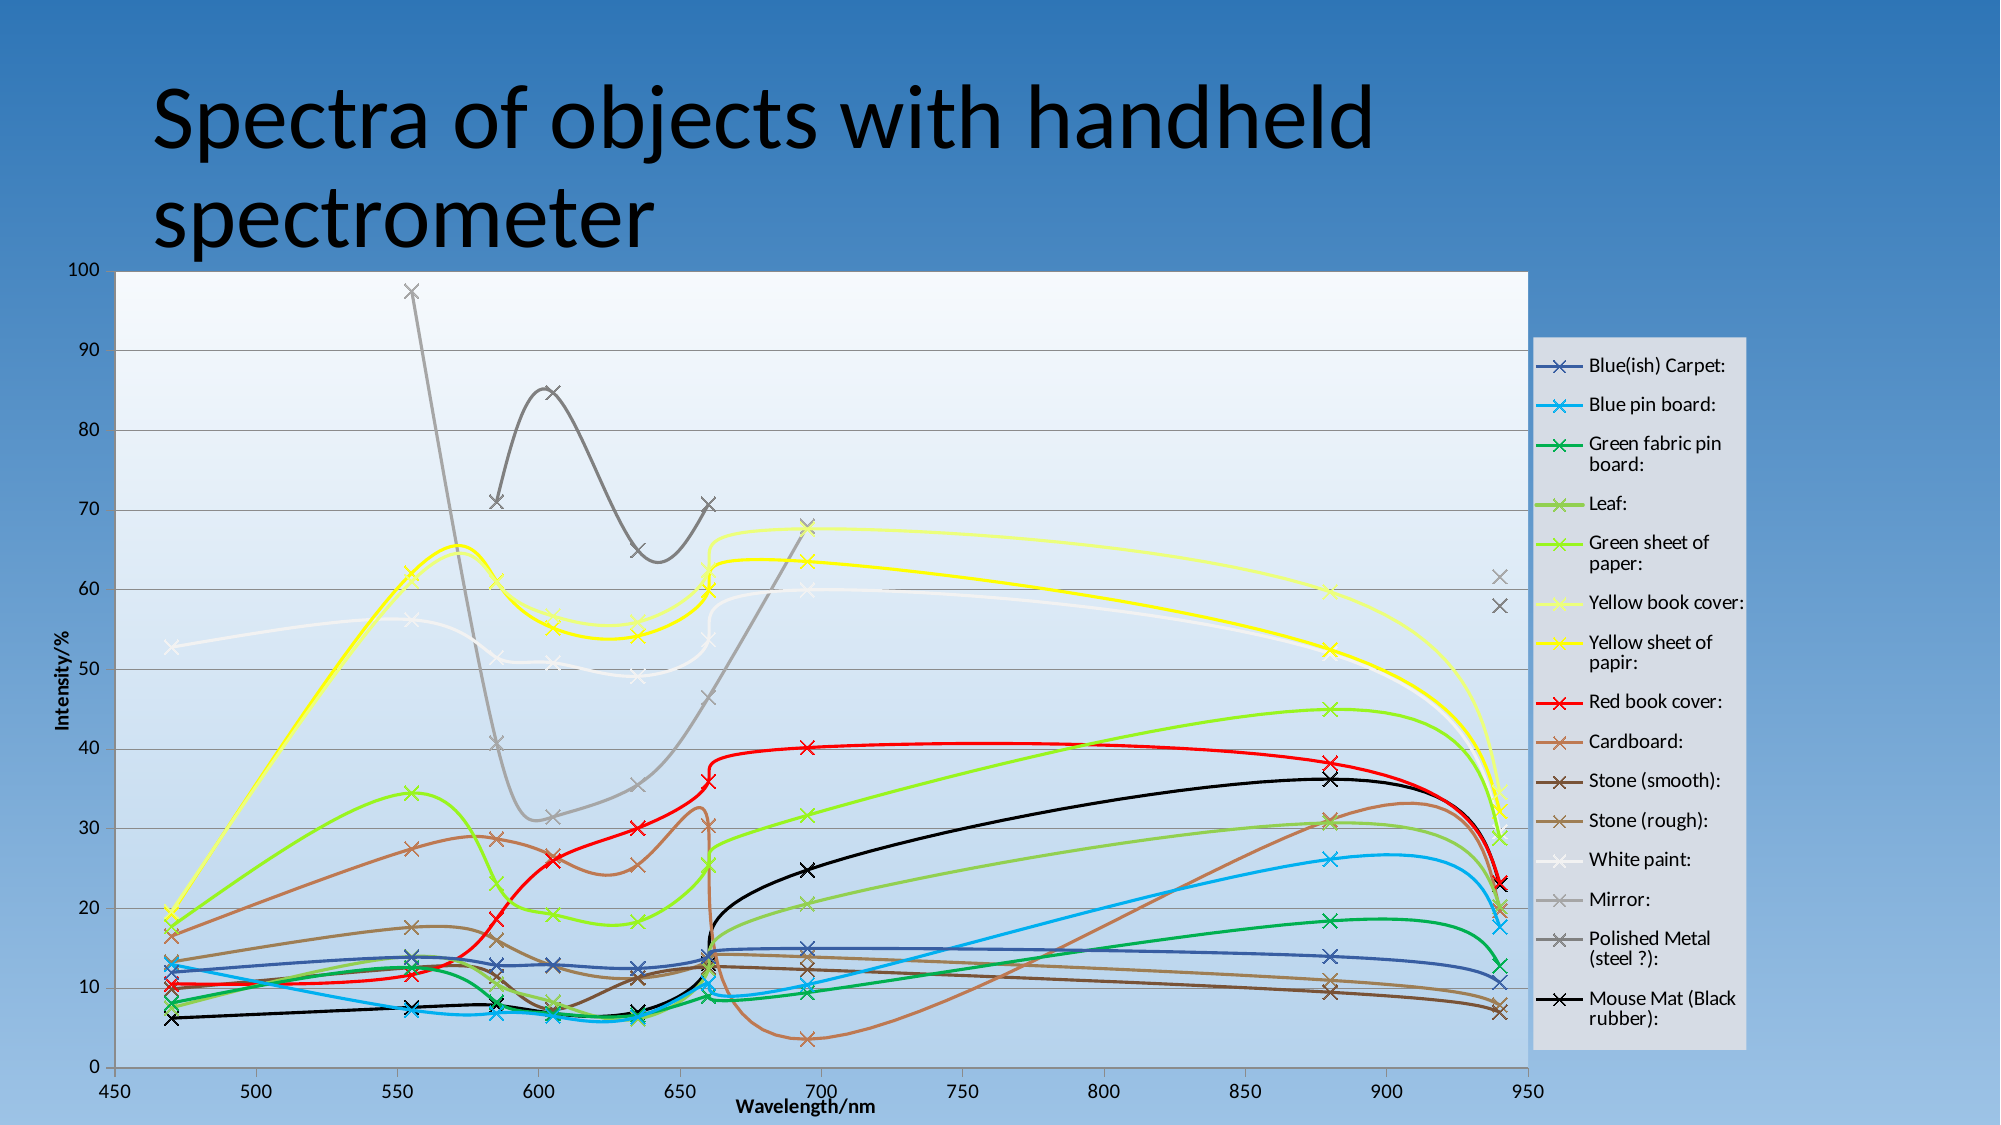

# Spectra of objects with handheld spectrometer

### Chart

| Category | Blue(ish) Carpet:  | Blue pin board:  | Green fabric pin board: | Leaf: | Green sheet of paper:  | Yellow book cover: | Yellow sheet of papir:  | Red book cover:  | Cardboard:  | Stone (smooth):  | Stone (rough):  | White paint:  | Mirror:  | Polished Metal (steel ?): | Mouse Mat (Black rubber):  |
|---|---|---|---|---|---|---|---|---|---|---|---|---|---|---|---|